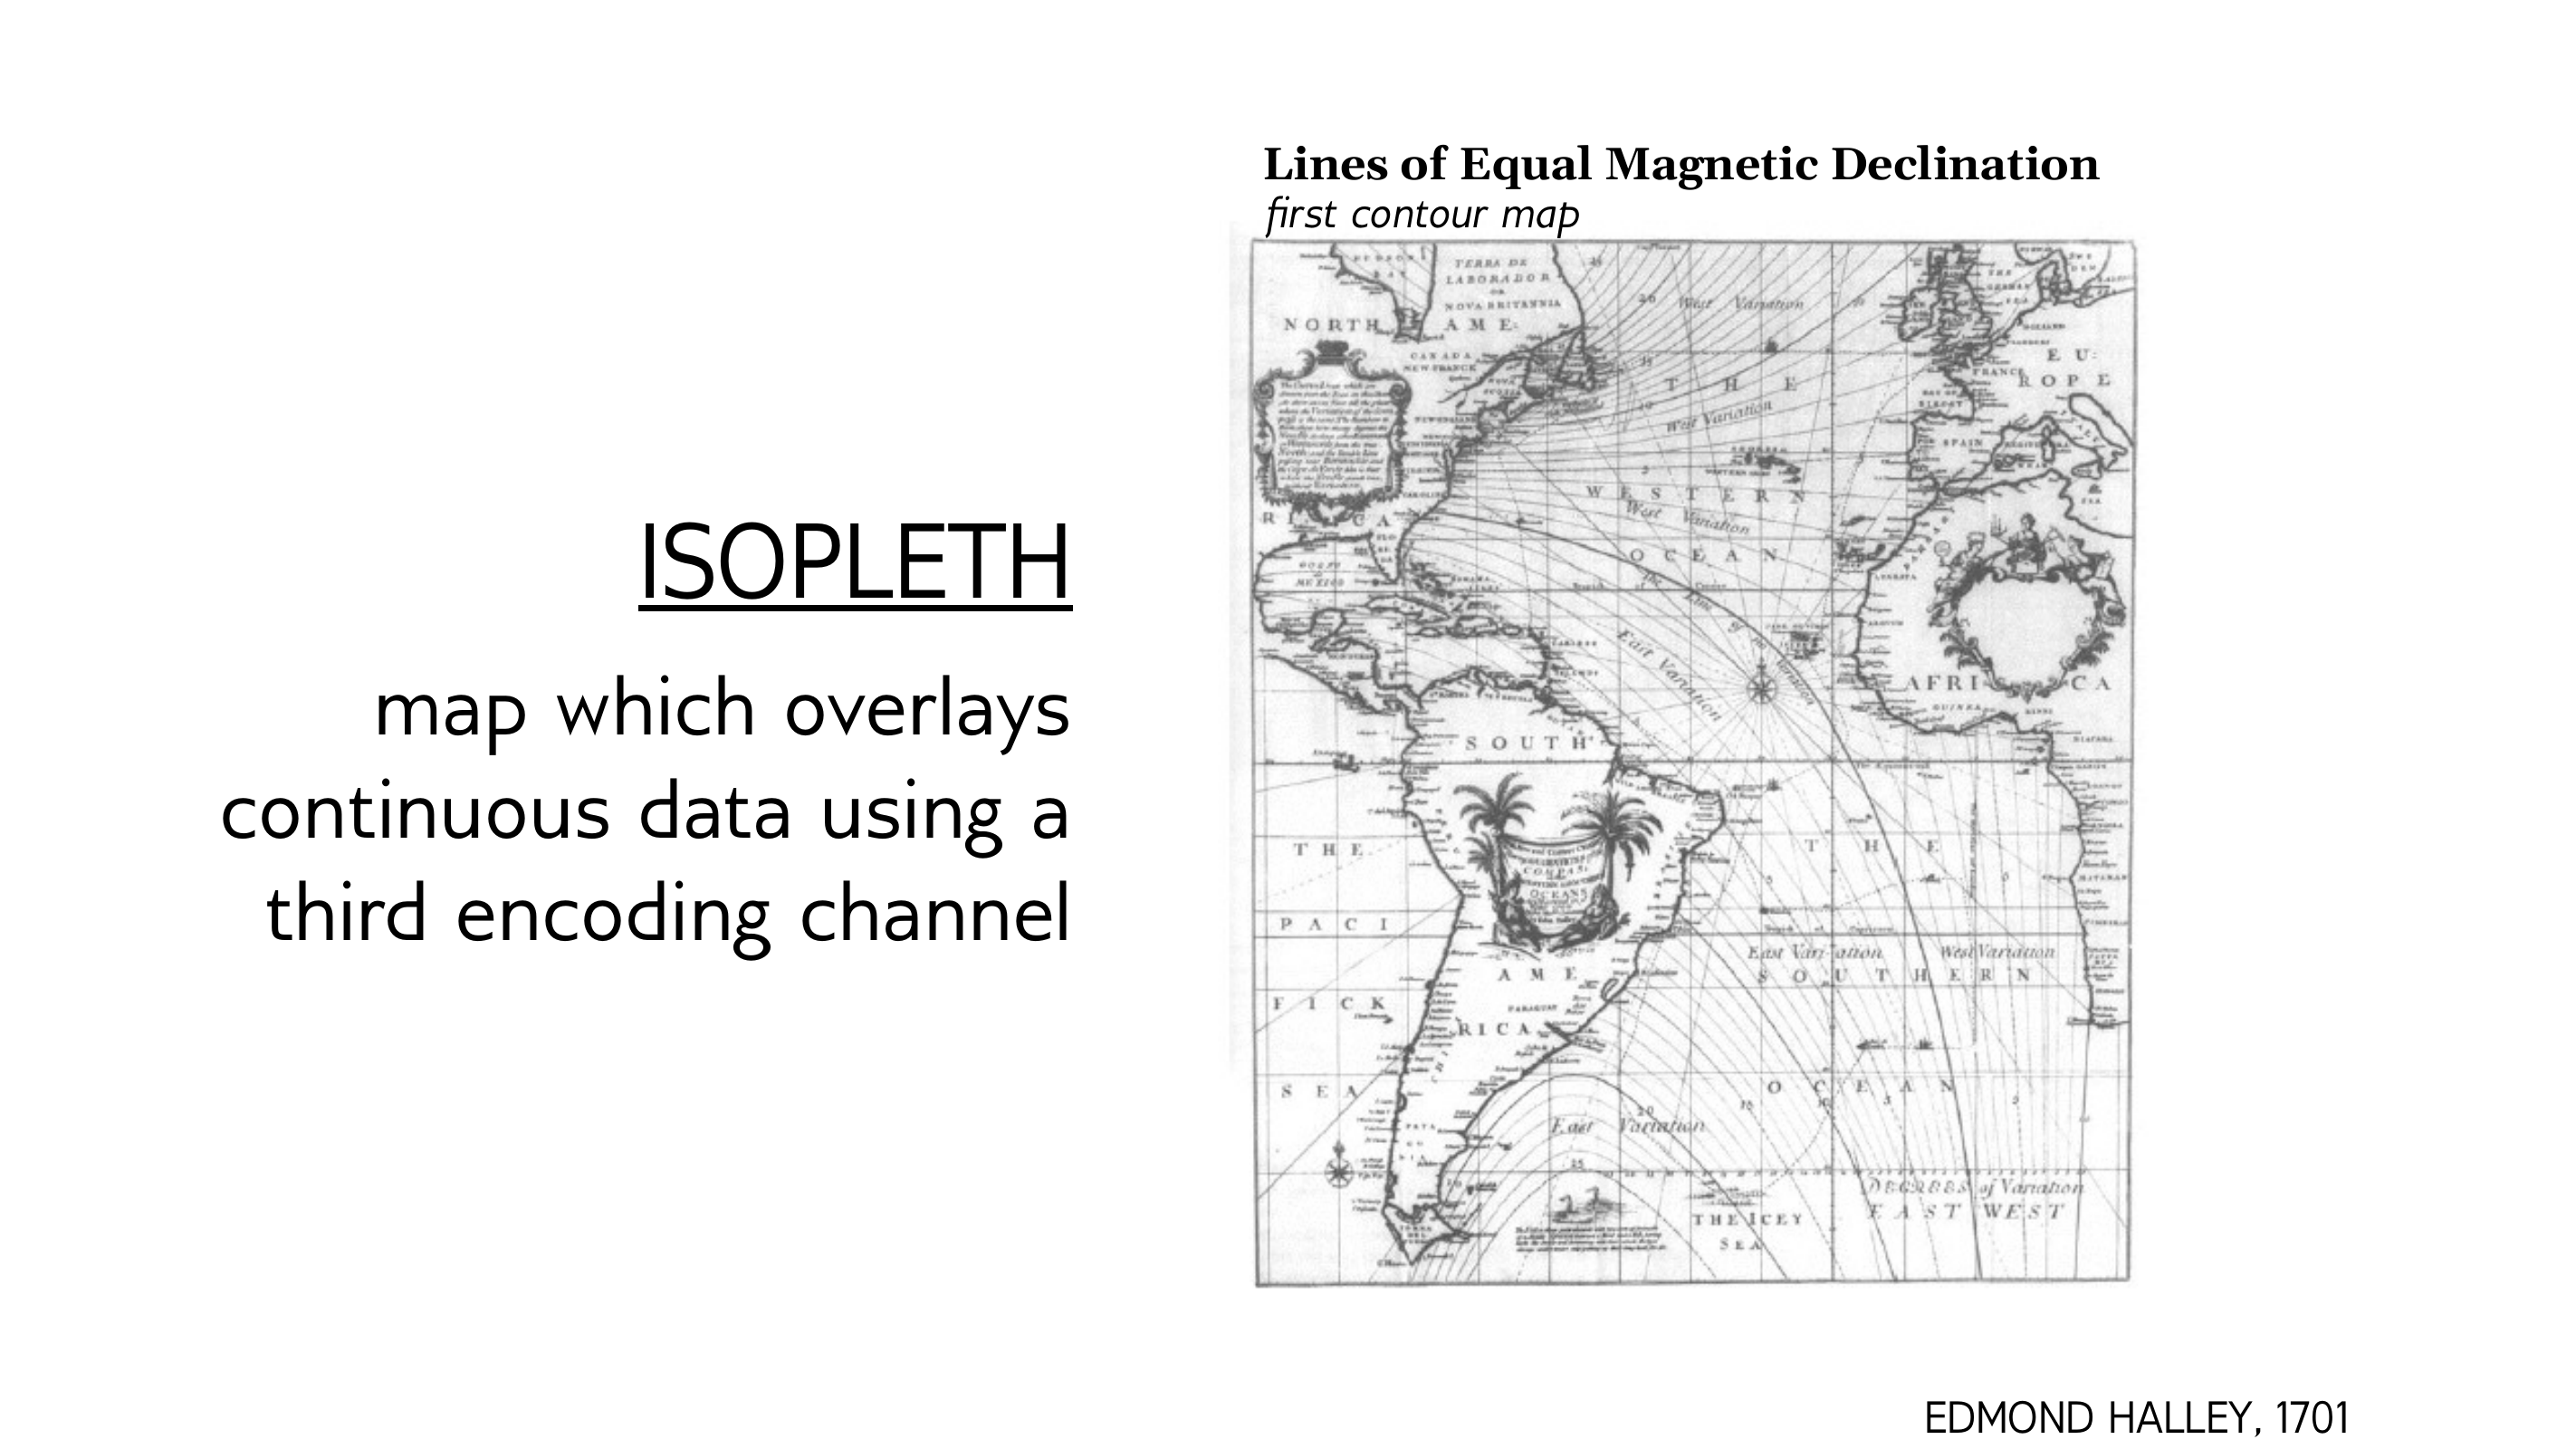

Lines of Equal Magnetic Declination
first contour map
isopleth
map which overlays continuous data using a third encoding channel

Edmond Halley, 1701